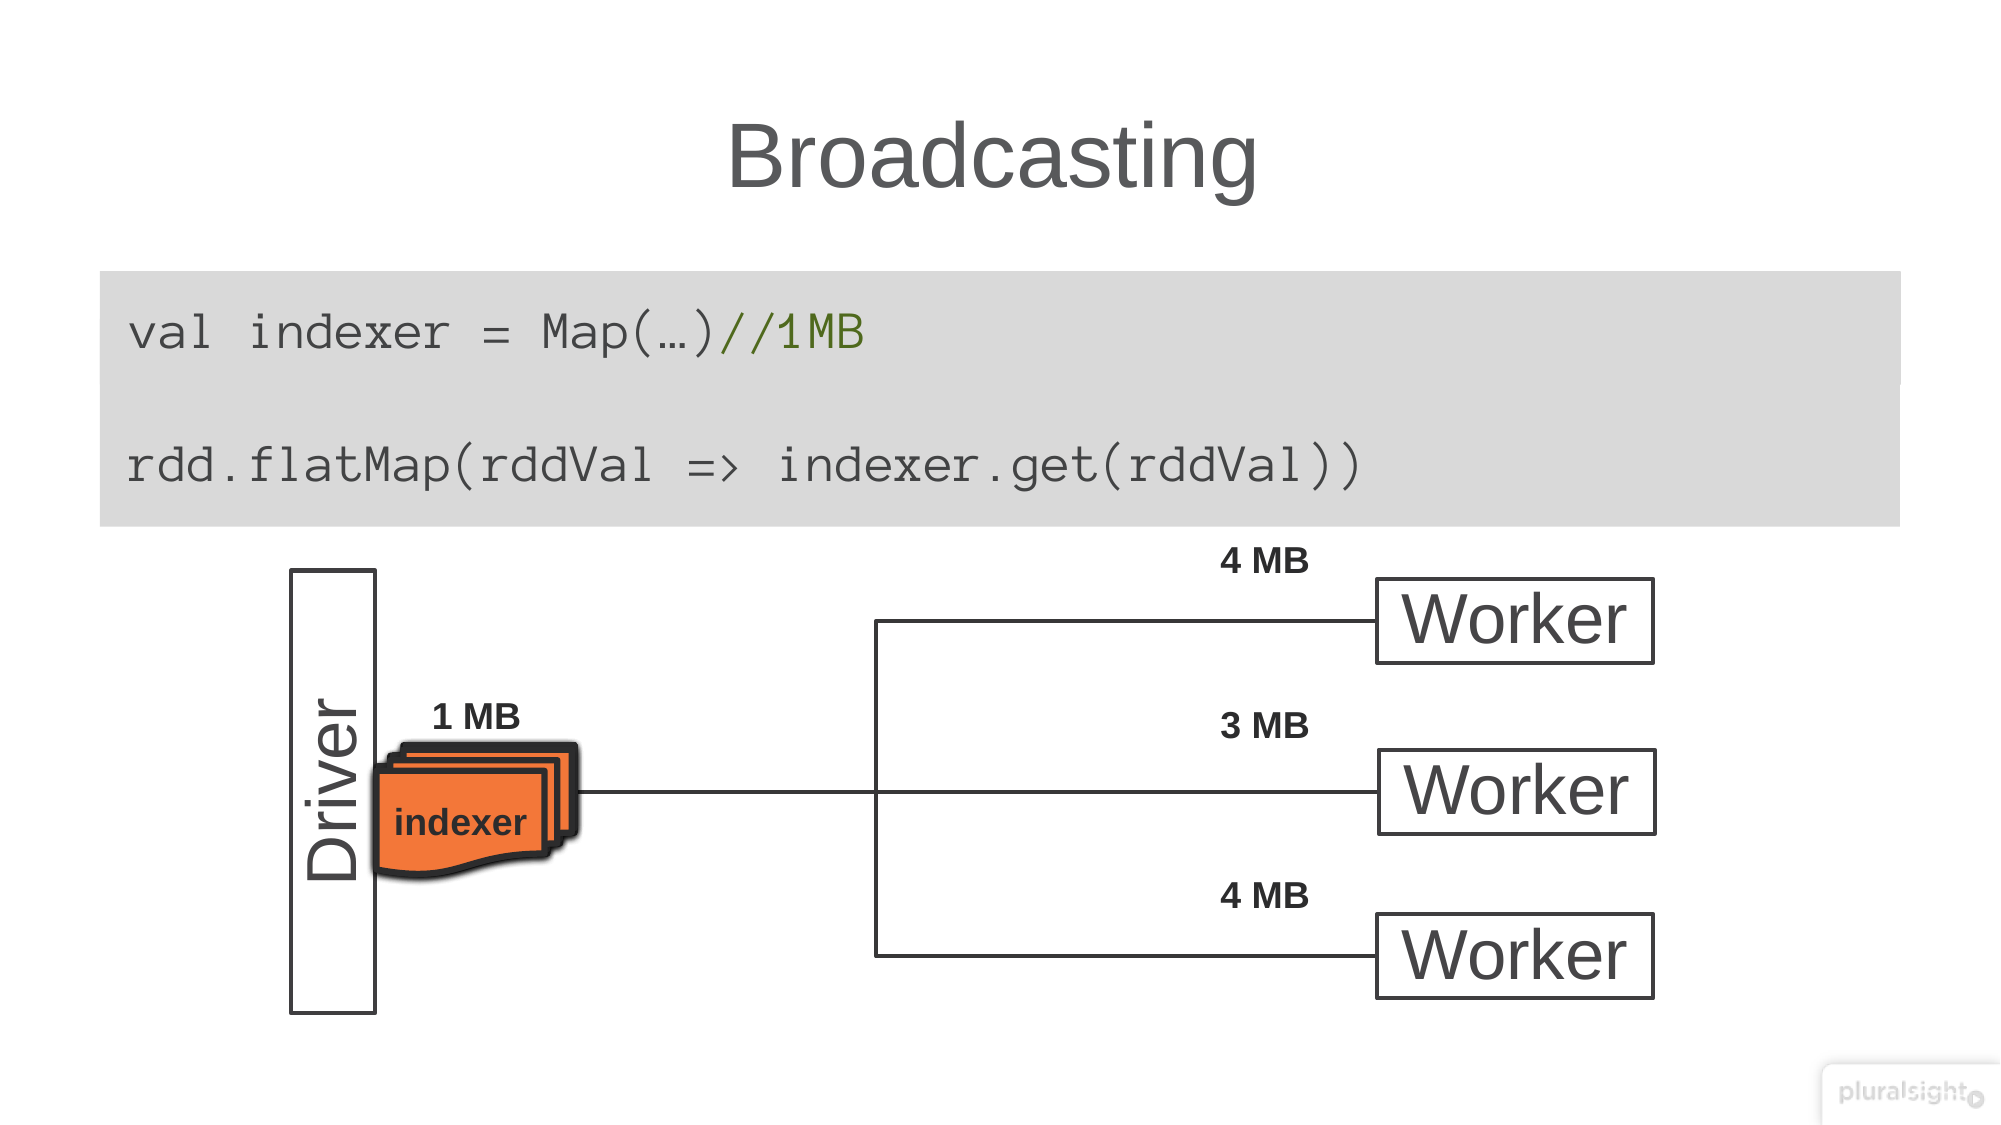

# Broadcasting
val indexer = Map(…)
val indexer = Map(…)//1MB

rdd.flatMap(rddVal => indexer.get(rddVal))
4 MB

Driver
Worker
Worker
Worker
1 MB
3 MB
indexer
indexer
indexer
indexer
indexer
indexer
indexer
indexer
indexer
indexer
indexer
4 MB